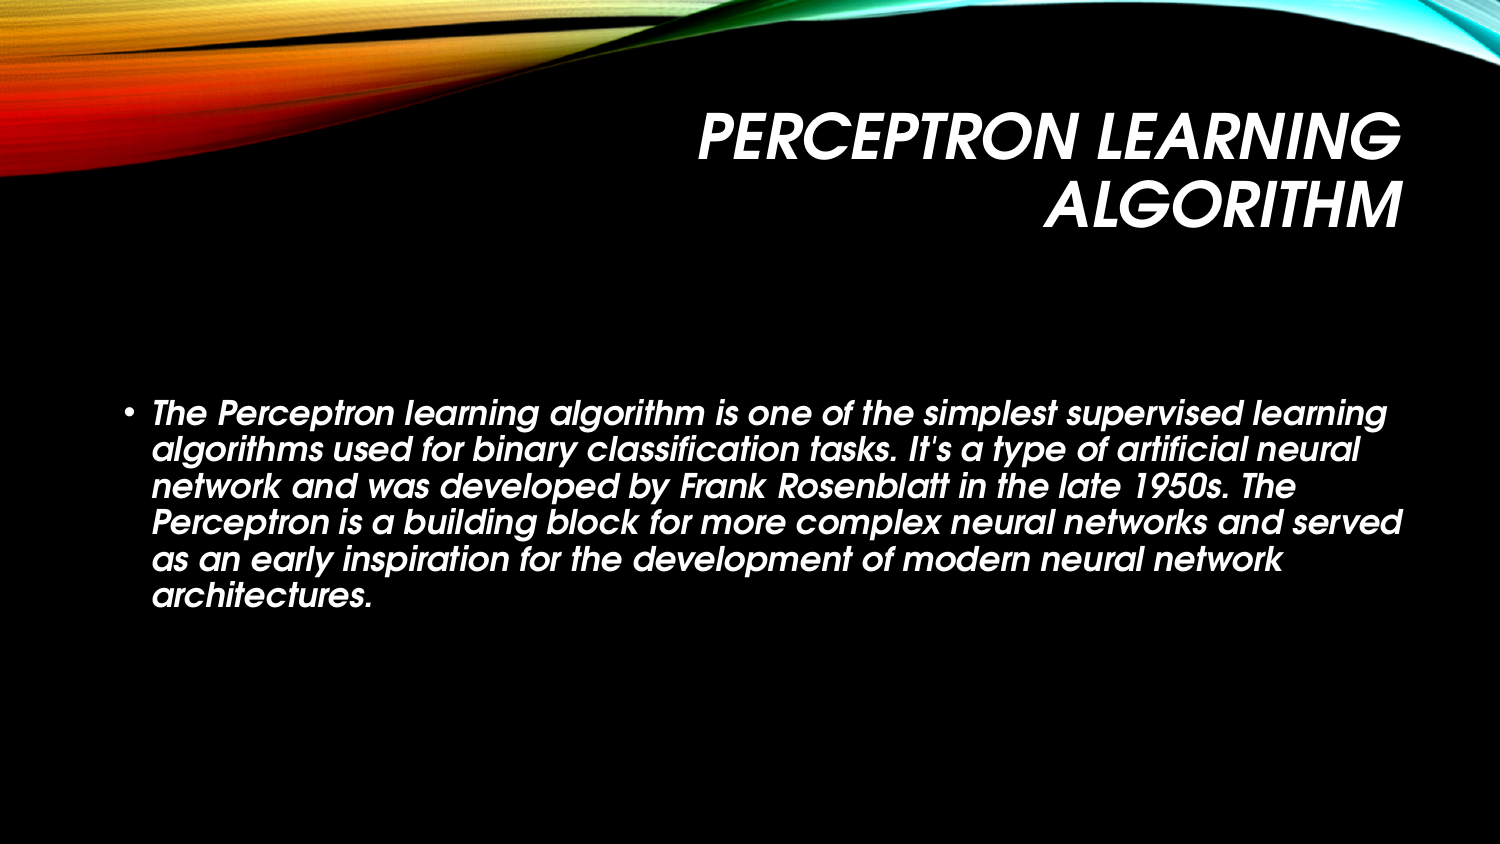

# Perceptron learning algorithm
The Perceptron learning algorithm is one of the simplest supervised learning algorithms used for binary classification tasks. It's a type of artificial neural network and was developed by Frank Rosenblatt in the late 1950s. The Perceptron is a building block for more complex neural networks and served as an early inspiration for the development of modern neural network architectures.